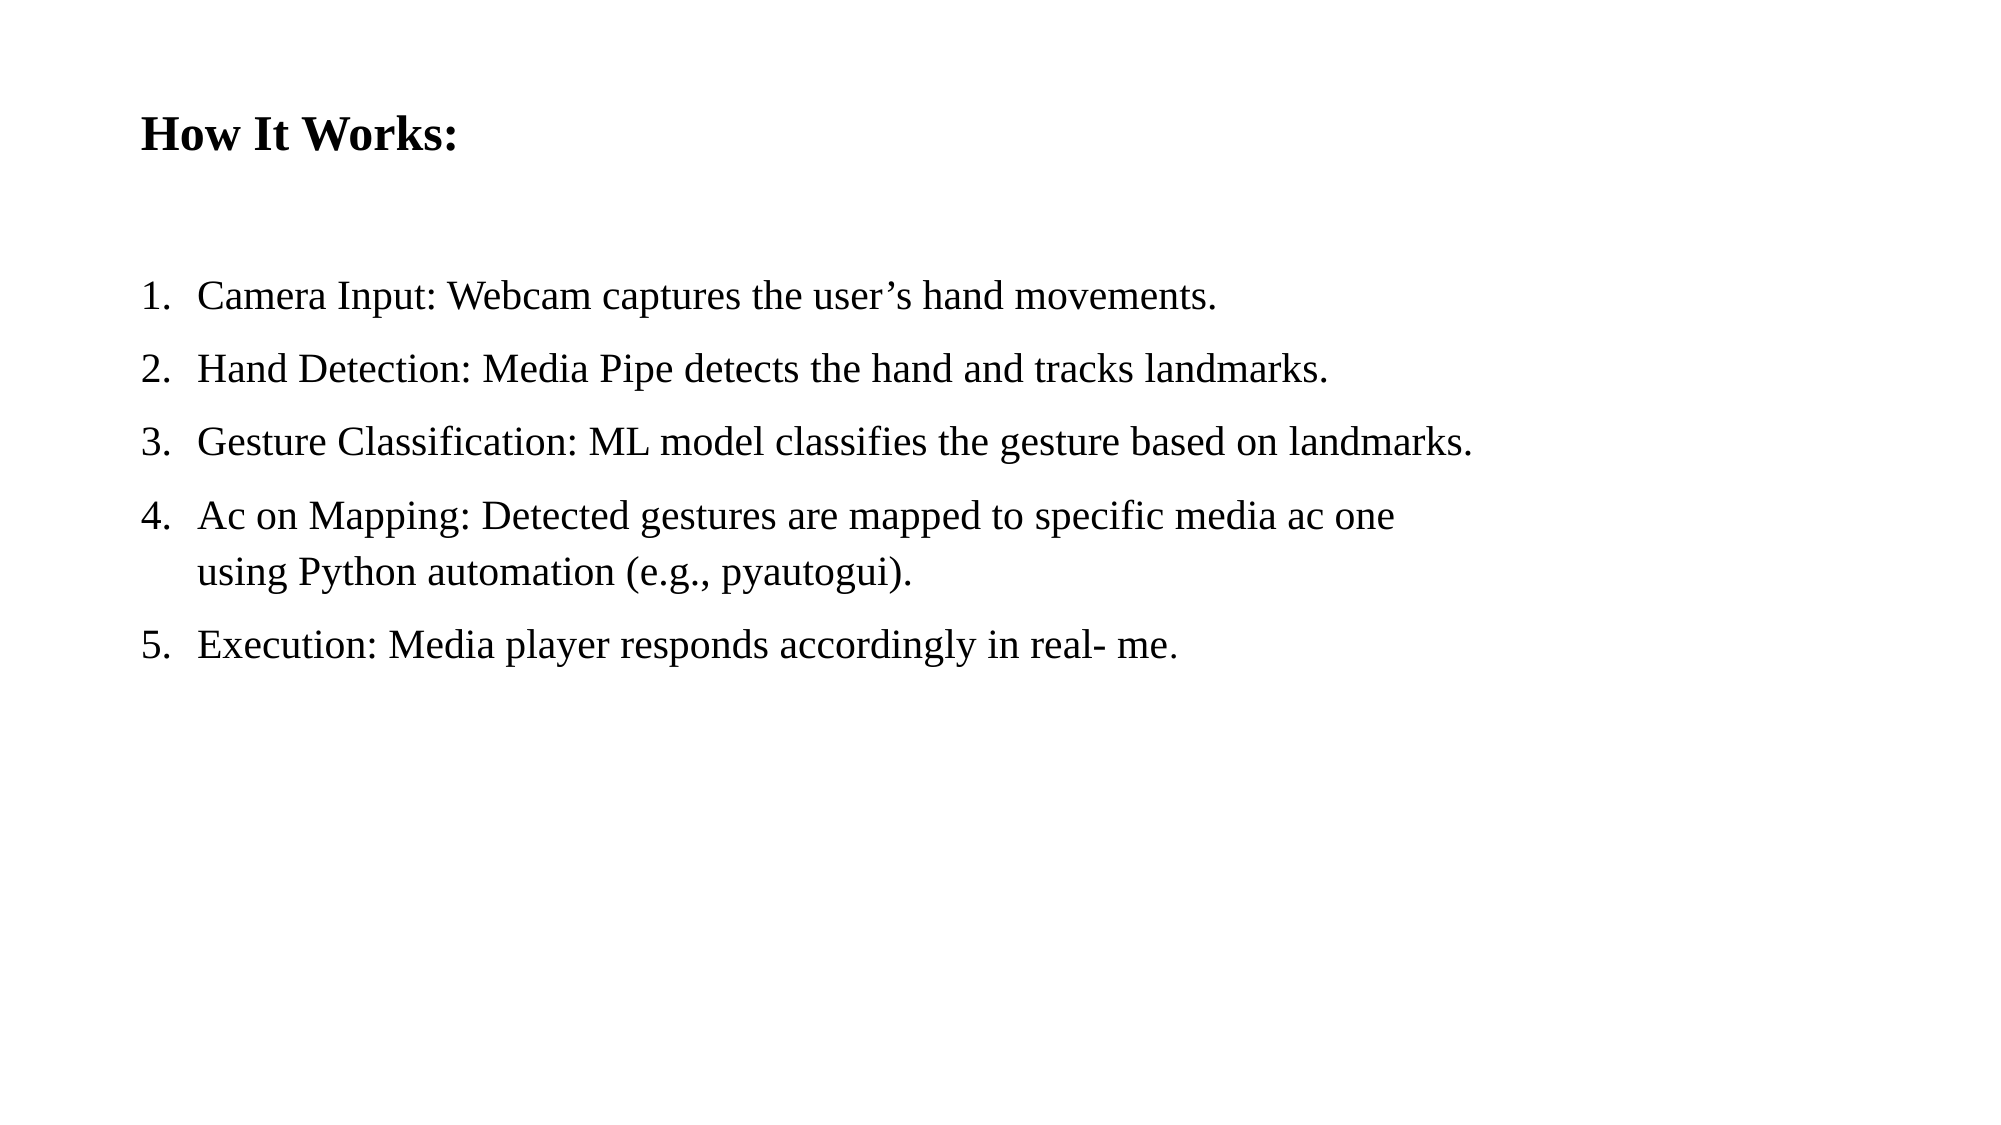

How It Works:

Camera Input: Webcam captures the user’s hand movements.
Hand Detection: Media Pipe detects the hand and tracks landmarks.
Gesture Classification: ML model classifies the gesture based on landmarks.
Ac on Mapping: Detected gestures are mapped to specific media ac one using Python automation (e.g., pyautogui).
Execution: Media player responds accordingly in real- me.